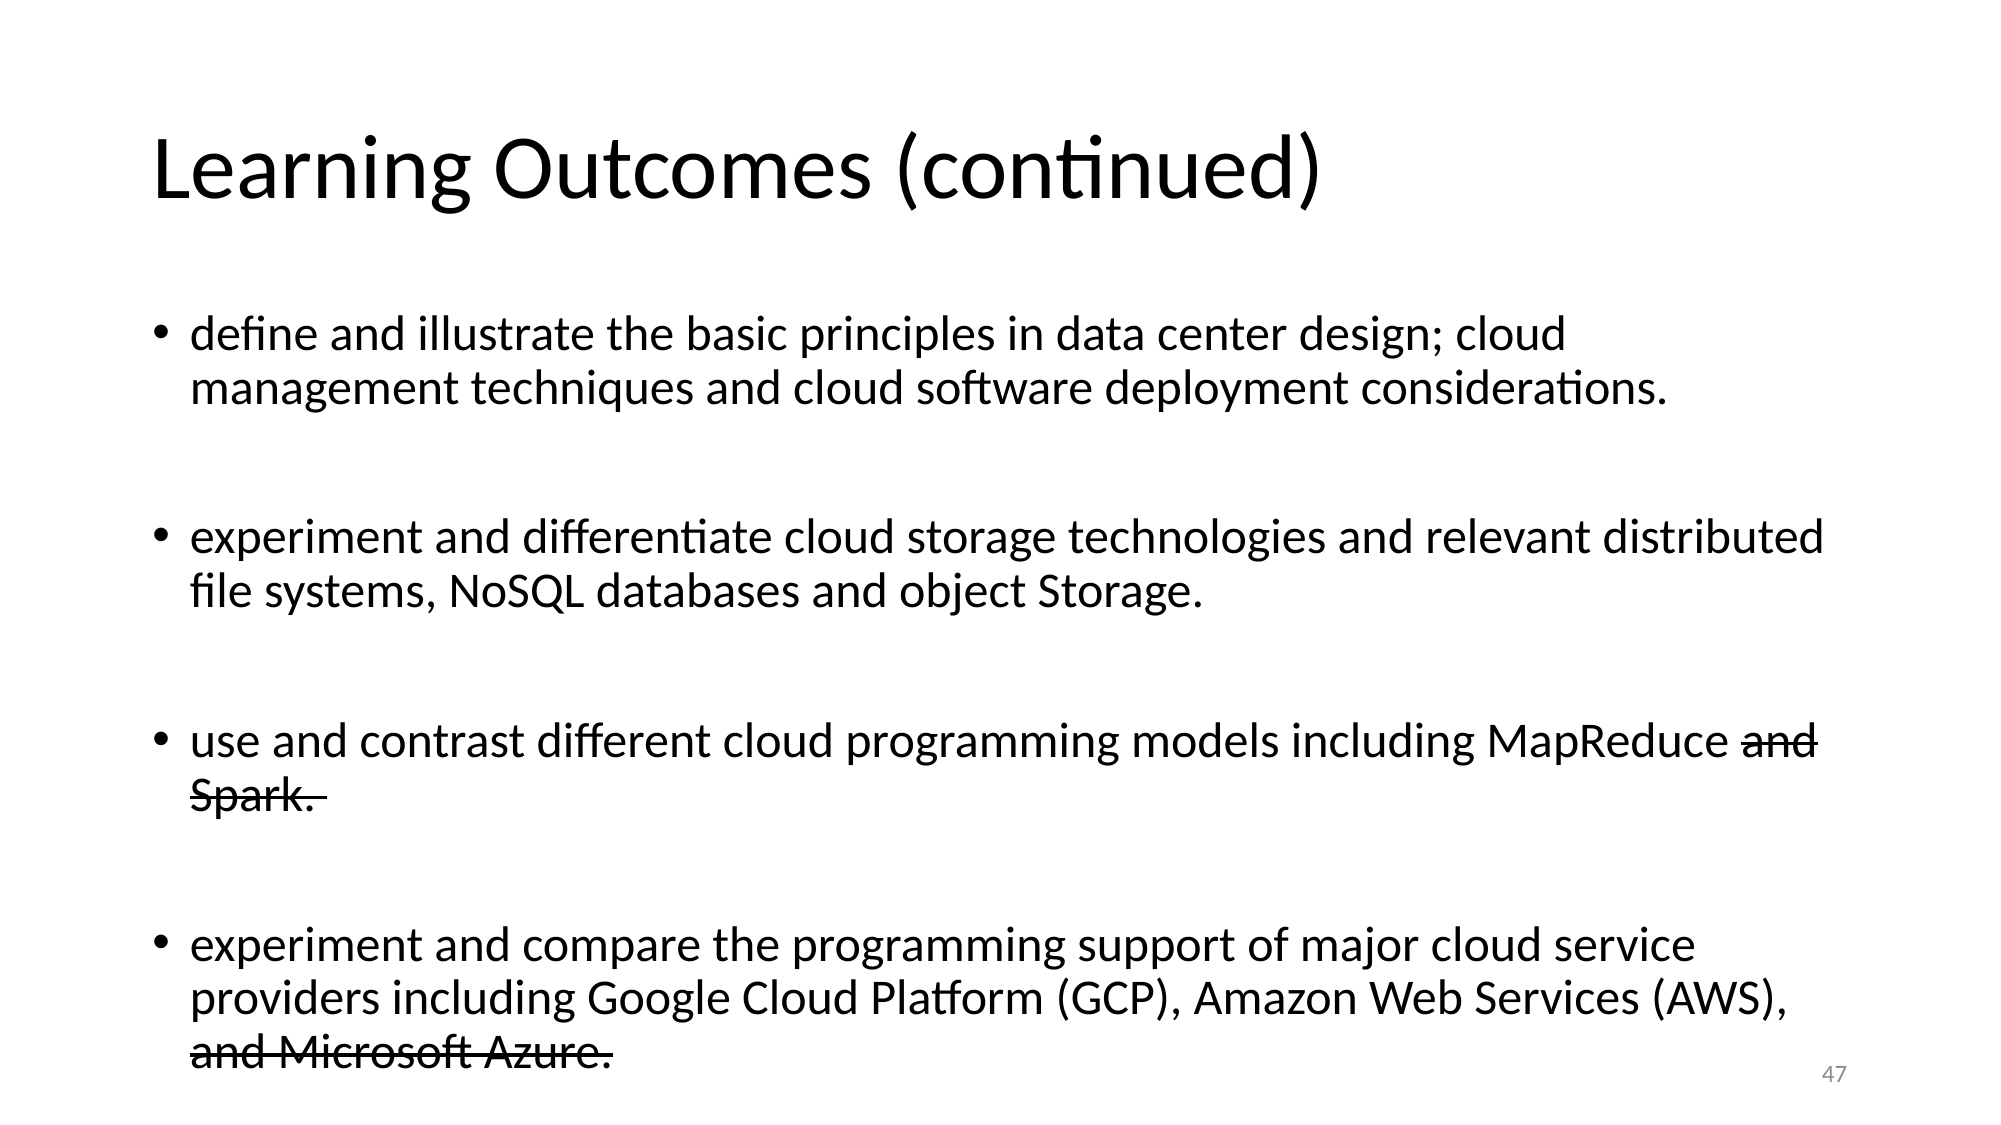

# Learning Outcomes (continued)
define and illustrate the basic principles in data center design; cloud management techniques and cloud software deployment considerations.

experiment and differentiate cloud storage technologies and relevant distributed file systems, NoSQL databases and object Storage.

use and contrast different cloud programming models including MapReduce and Spark.

experiment and compare the programming support of major cloud service providers including Google Cloud Platform (GCP), Amazon Web Services (AWS), and Microsoft Azure.

47